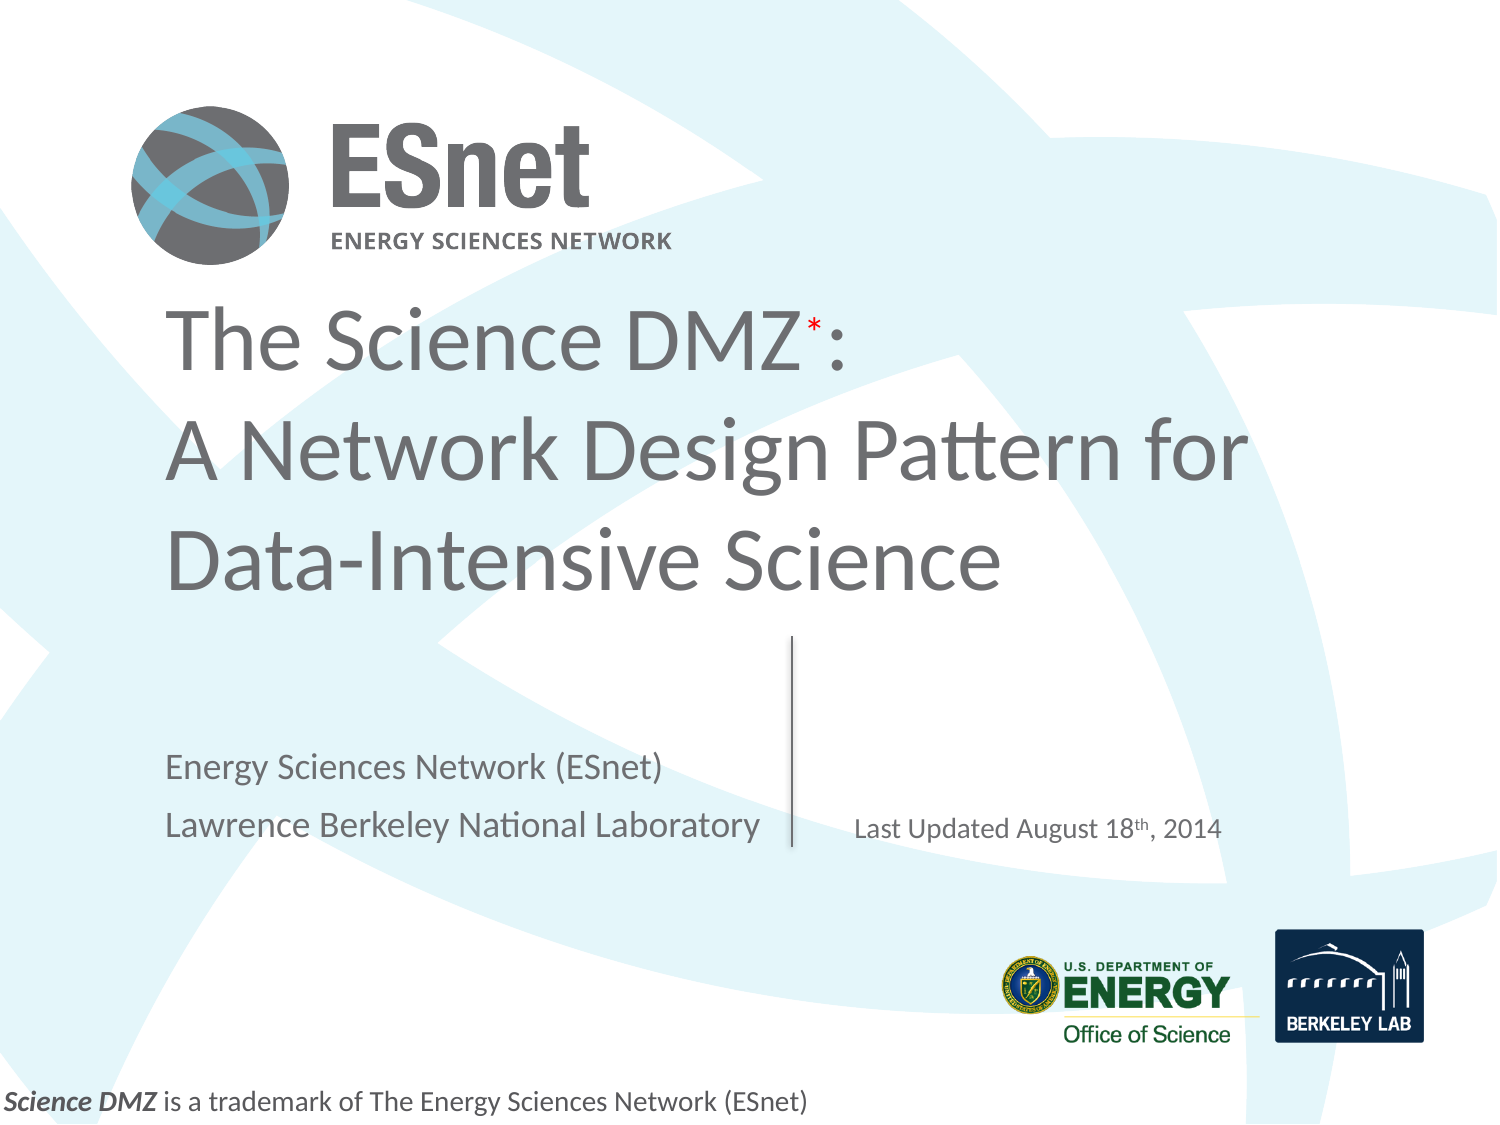

# The Science DMZ*: A Network Design Pattern for Data-Intensive Science
Last Updated August 18th, 2014
Energy Sciences Network (ESnet)
Lawrence Berkeley National Laboratory
* Science DMZ is a trademark of The Energy Sciences Network (ESnet)